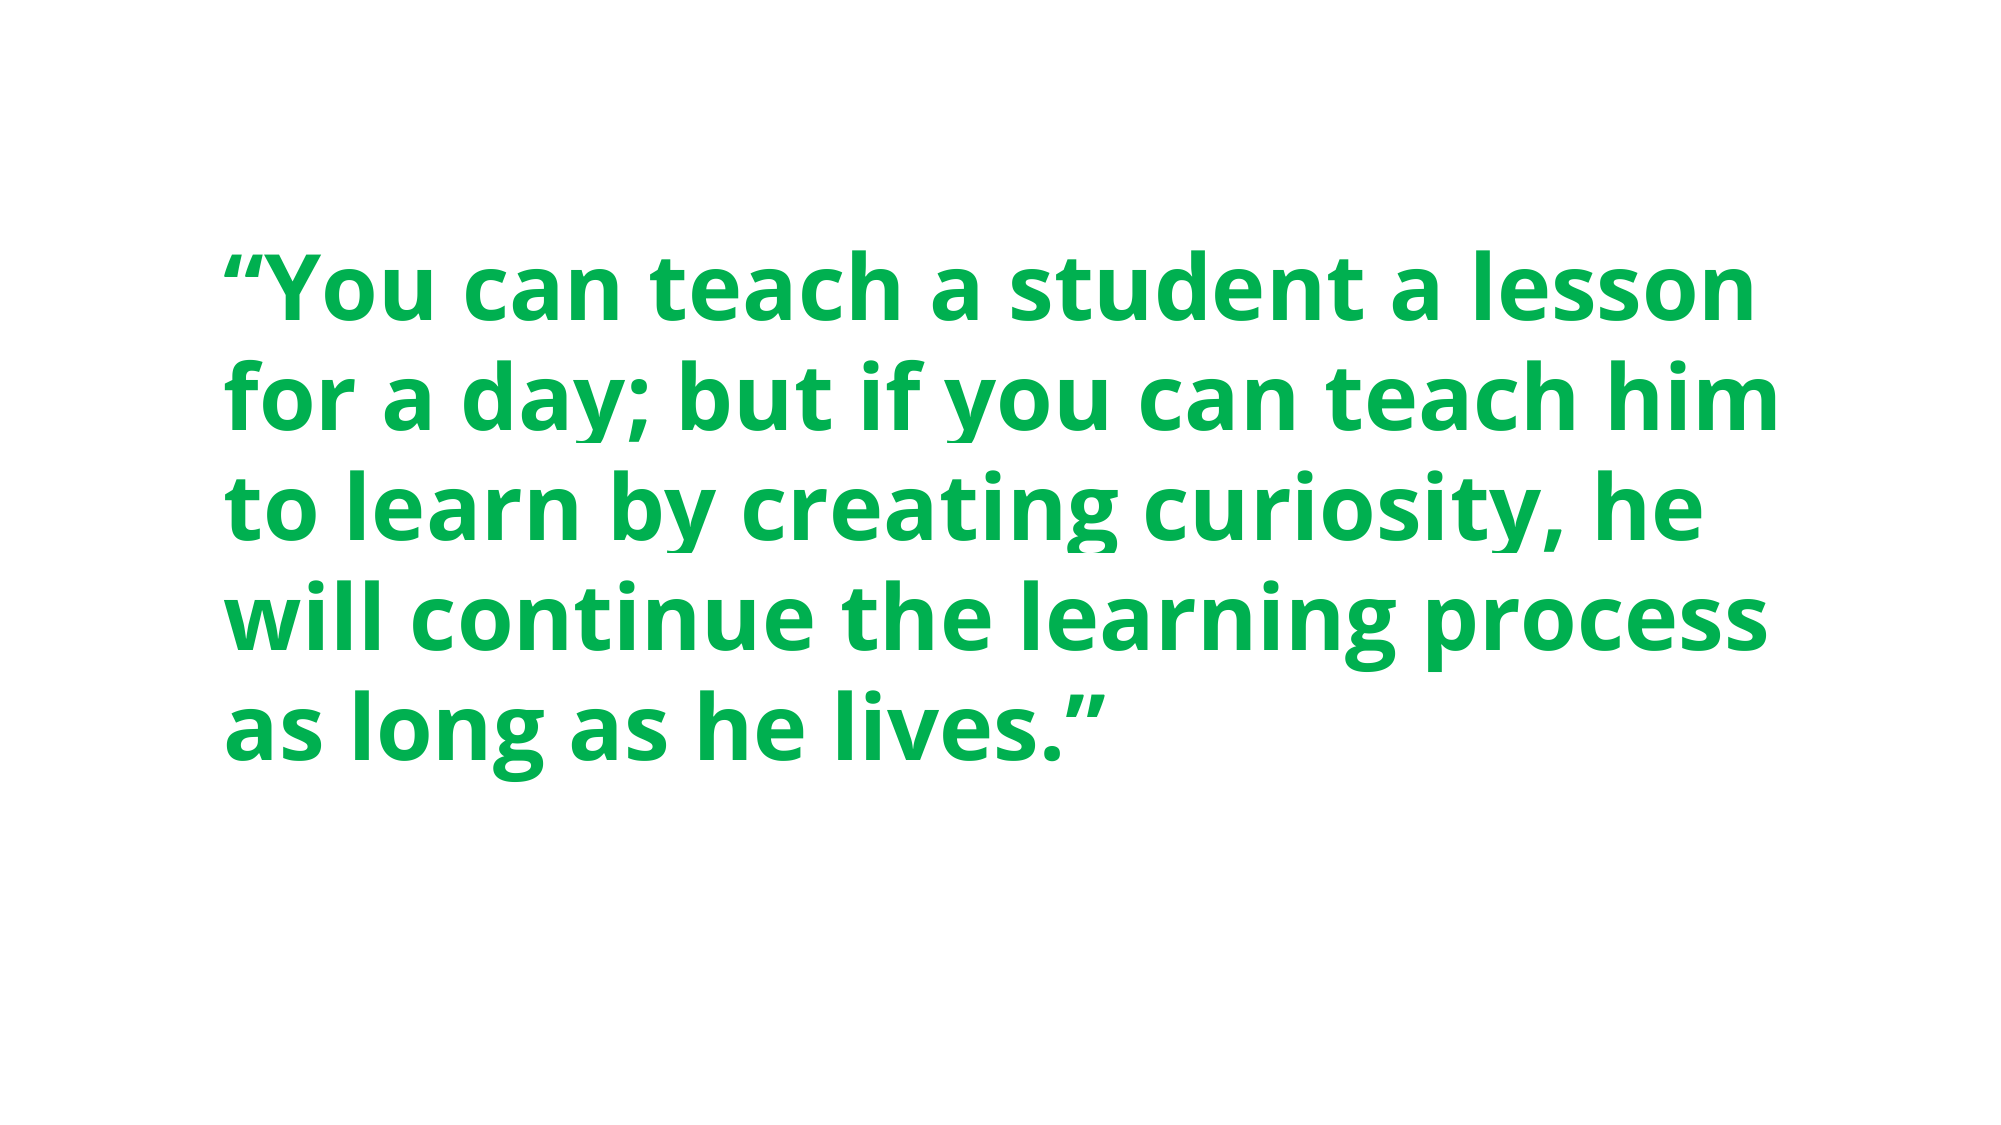

“You can teach a student a lesson for a day; but if you can teach him to learn by creating curiosity, he will continue the learning process as long as he lives.”